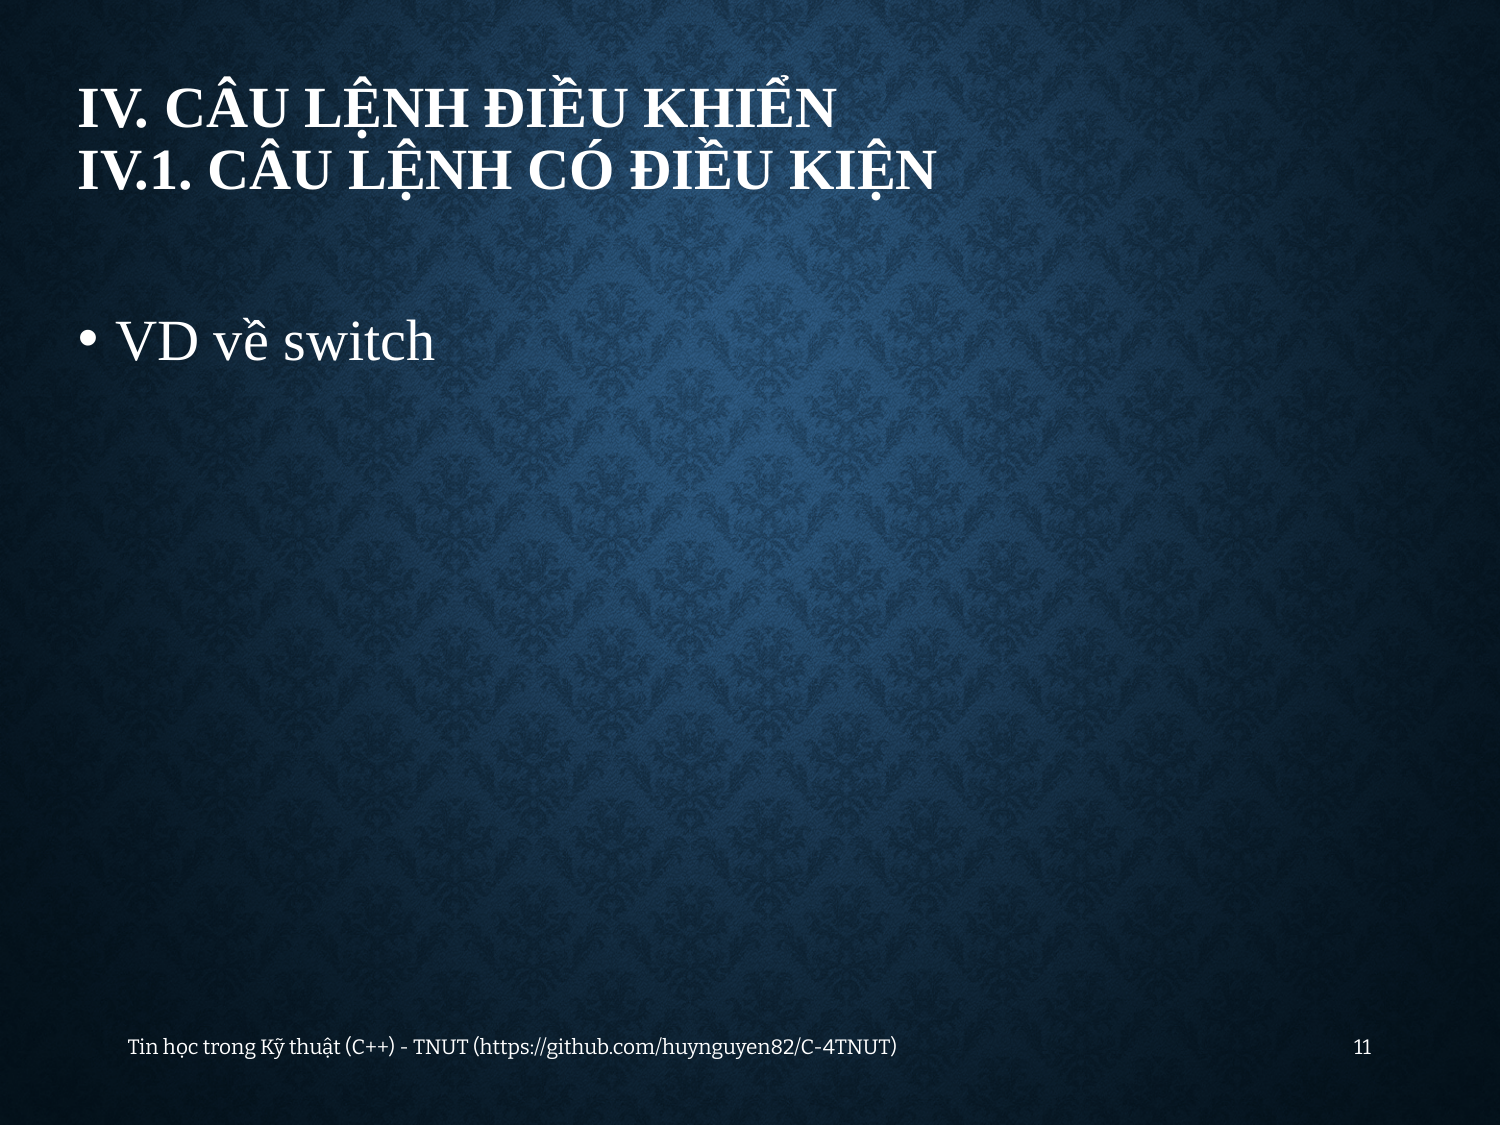

# IV. Câu lệnh điều khiển iv.1. Câu lệnh có điều kiện
VD về switch
Tin học trong Kỹ thuật (C++) - TNUT (https://github.com/huynguyen82/C-4TNUT)
11